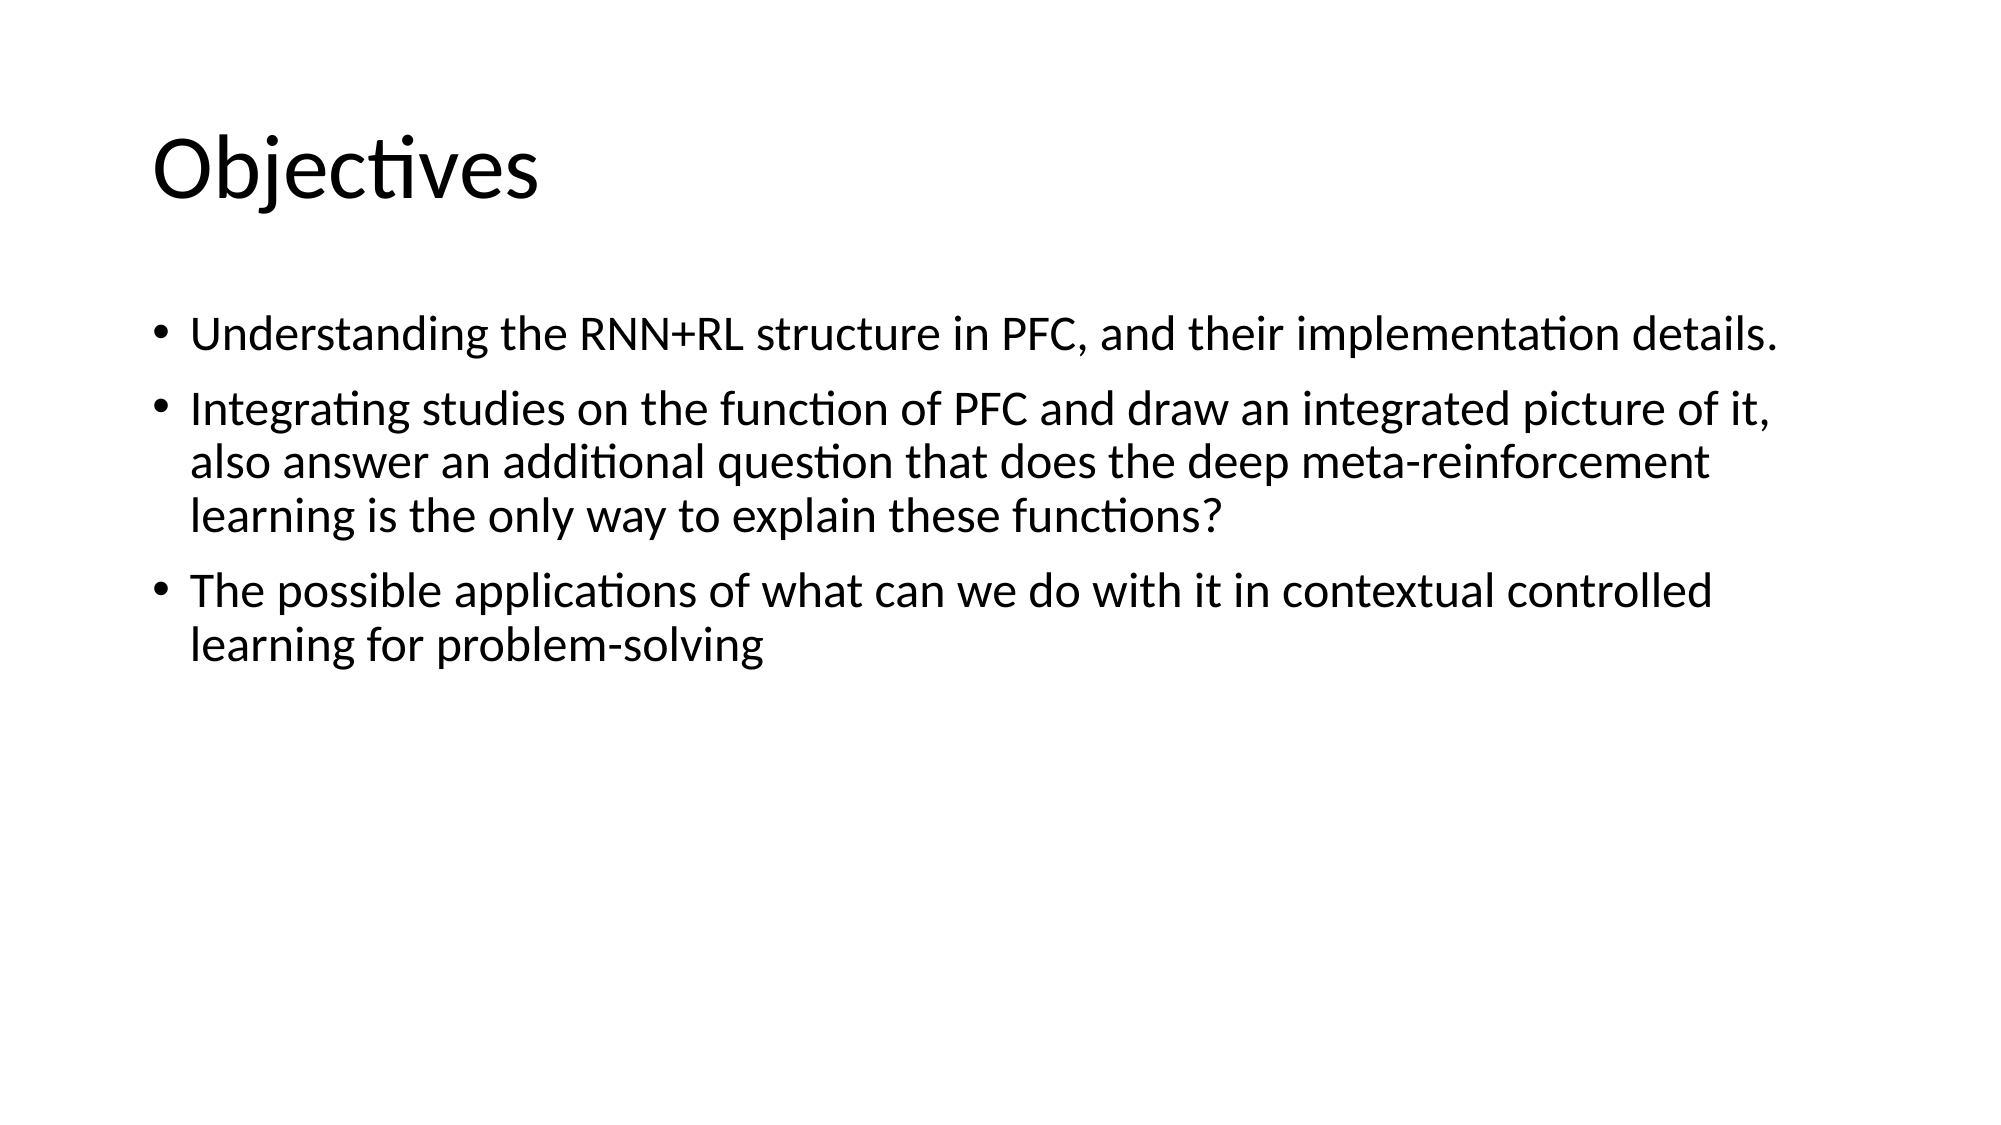

# Objectives
Understanding the RNN+RL structure in PFC, and their implementation details.
Integrating studies on the function of PFC and draw an integrated picture of it, also answer an additional question that does the deep meta-reinforcement learning is the only way to explain these functions?
The possible applications of what can we do with it in contextual controlled learning for problem-solving